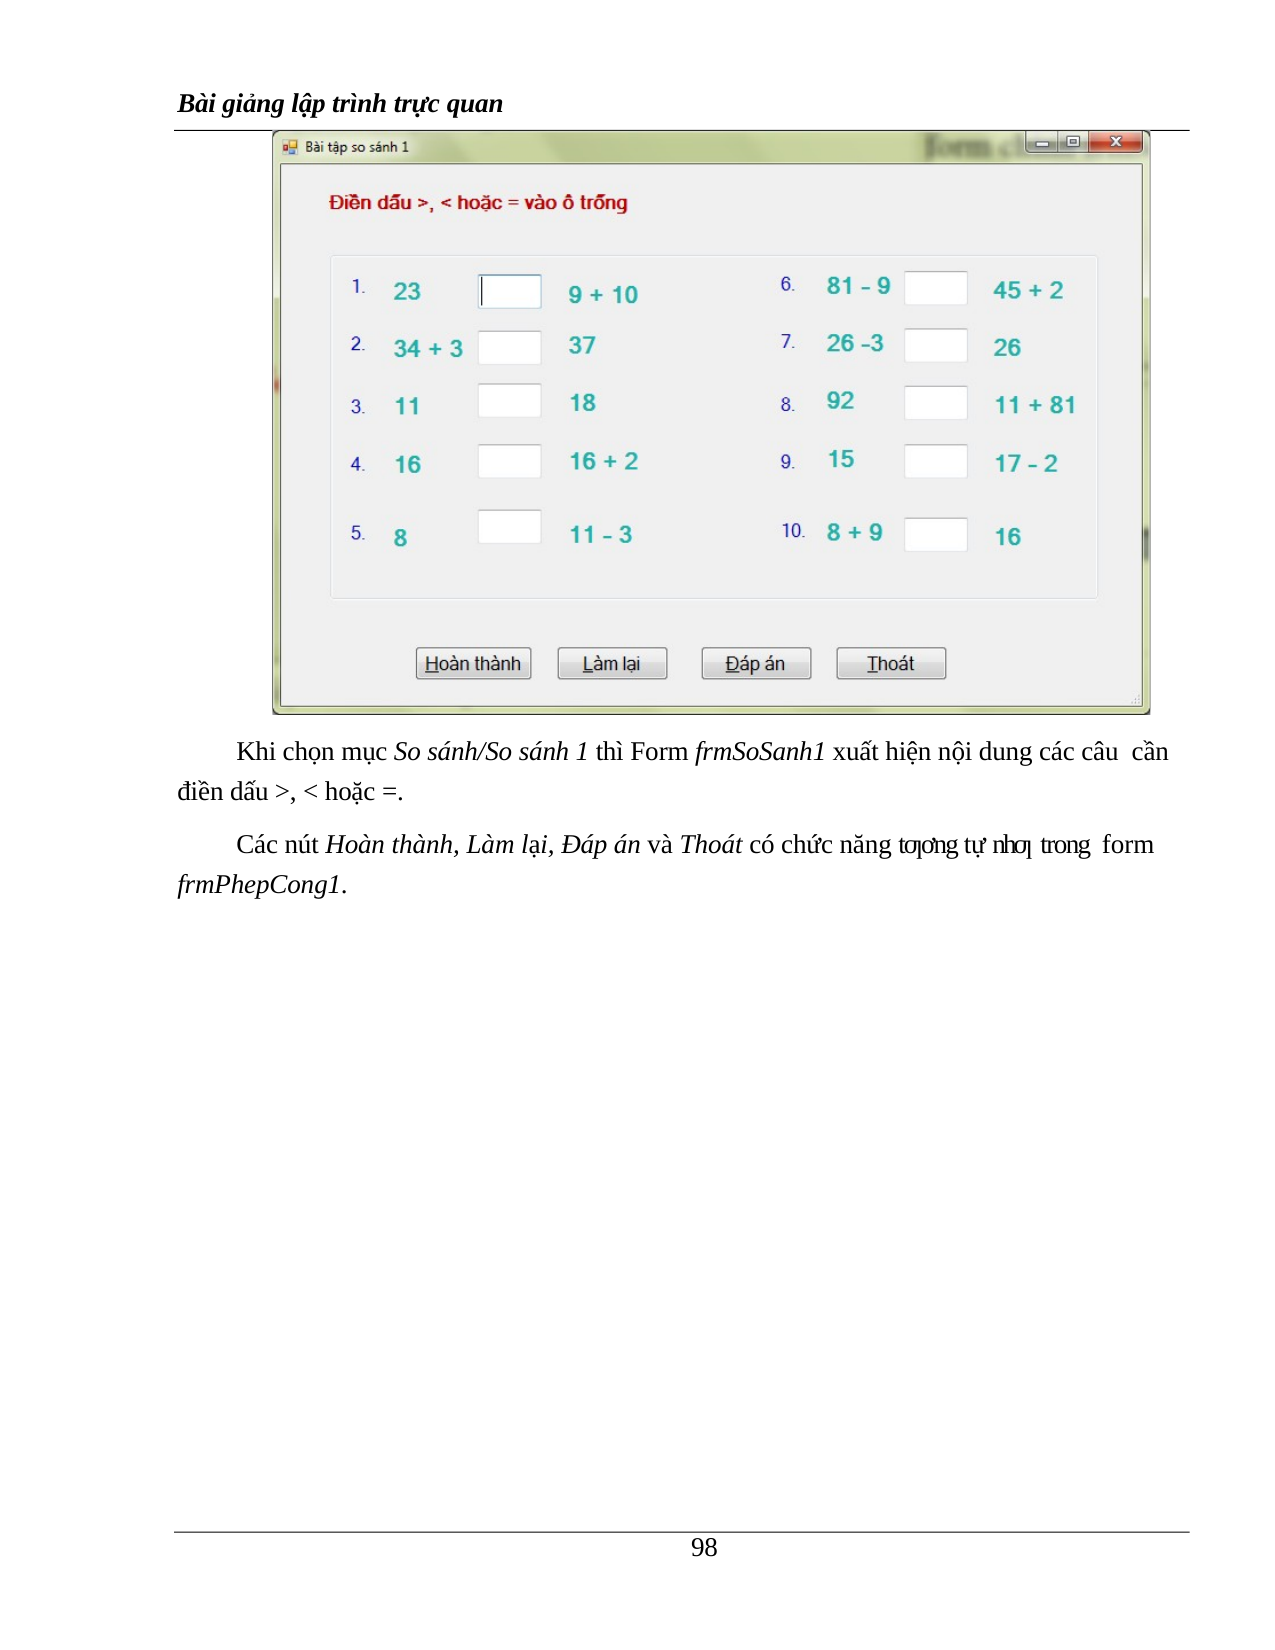

Bài giảng lập trình trực quan

Khi chọn mục So sánh/So sánh 1 thì Form frmSoSanh1 xuất hiện nội dung các câu  cần điền dấu >, < hoặc =.
Các nút Hoàn thành, Làm lại, Đáp án và Thoát có chức năng tƣơng tự nhƣ trong  form frmPhepCong1.
98